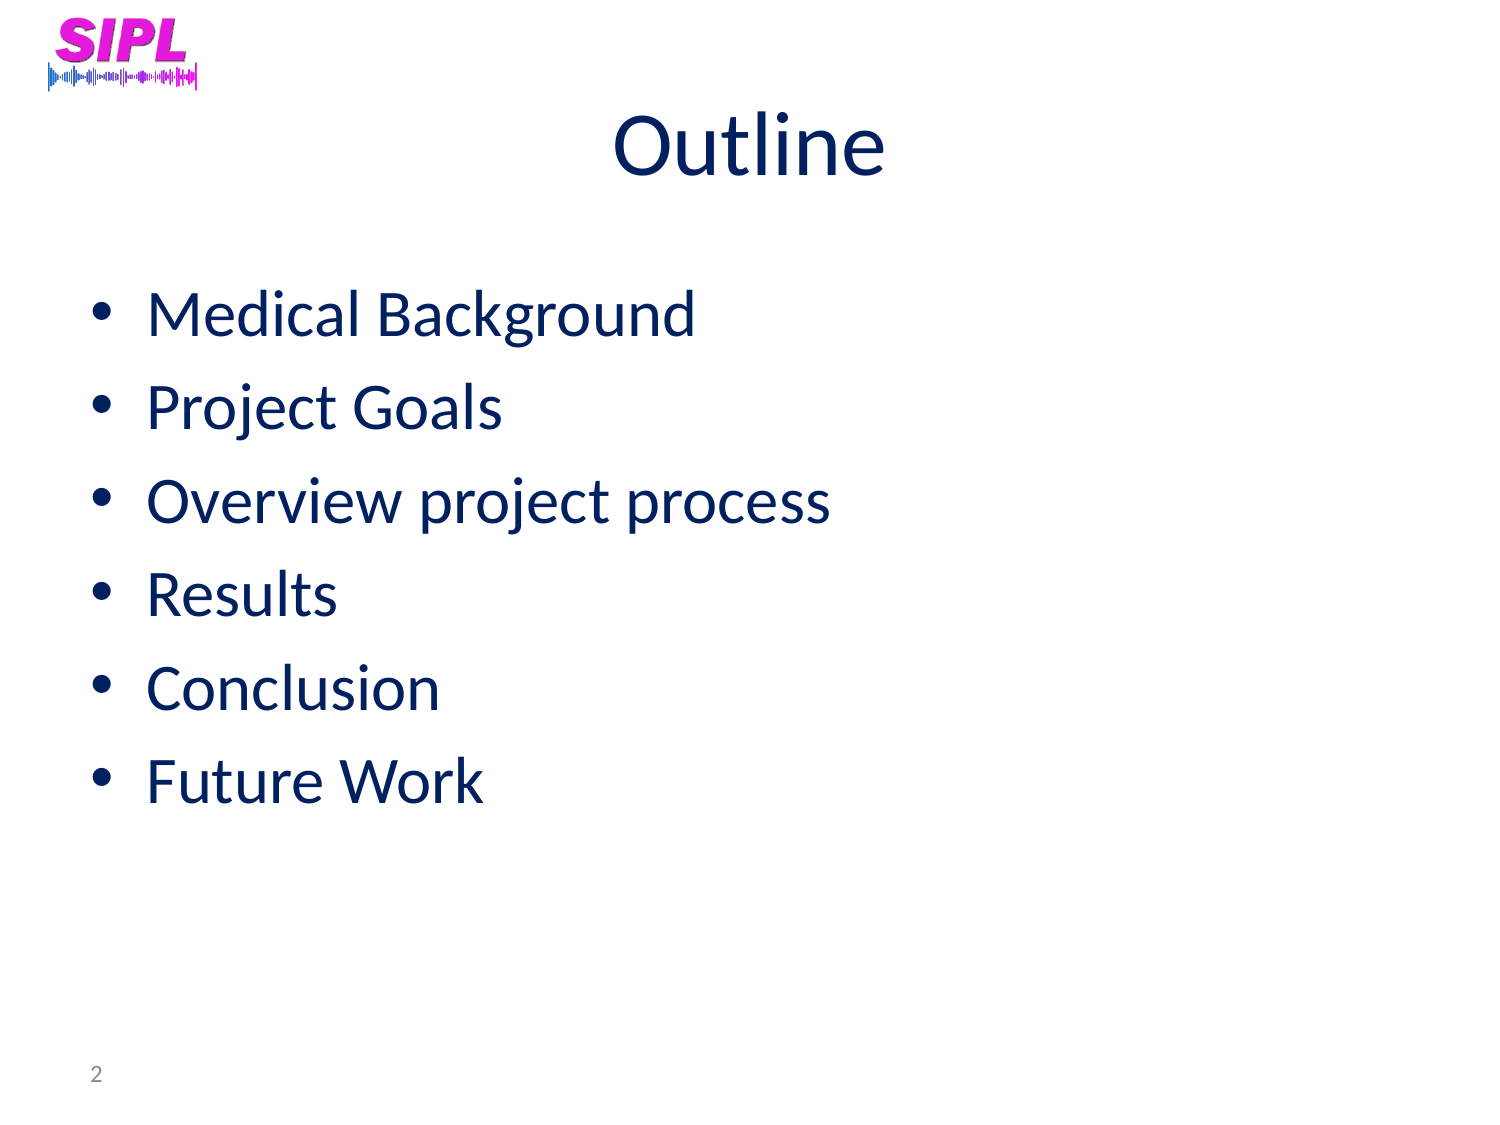

# Outline
Medical Background
Project Goals
Overview project process
Results
Conclusion
Future Work

2